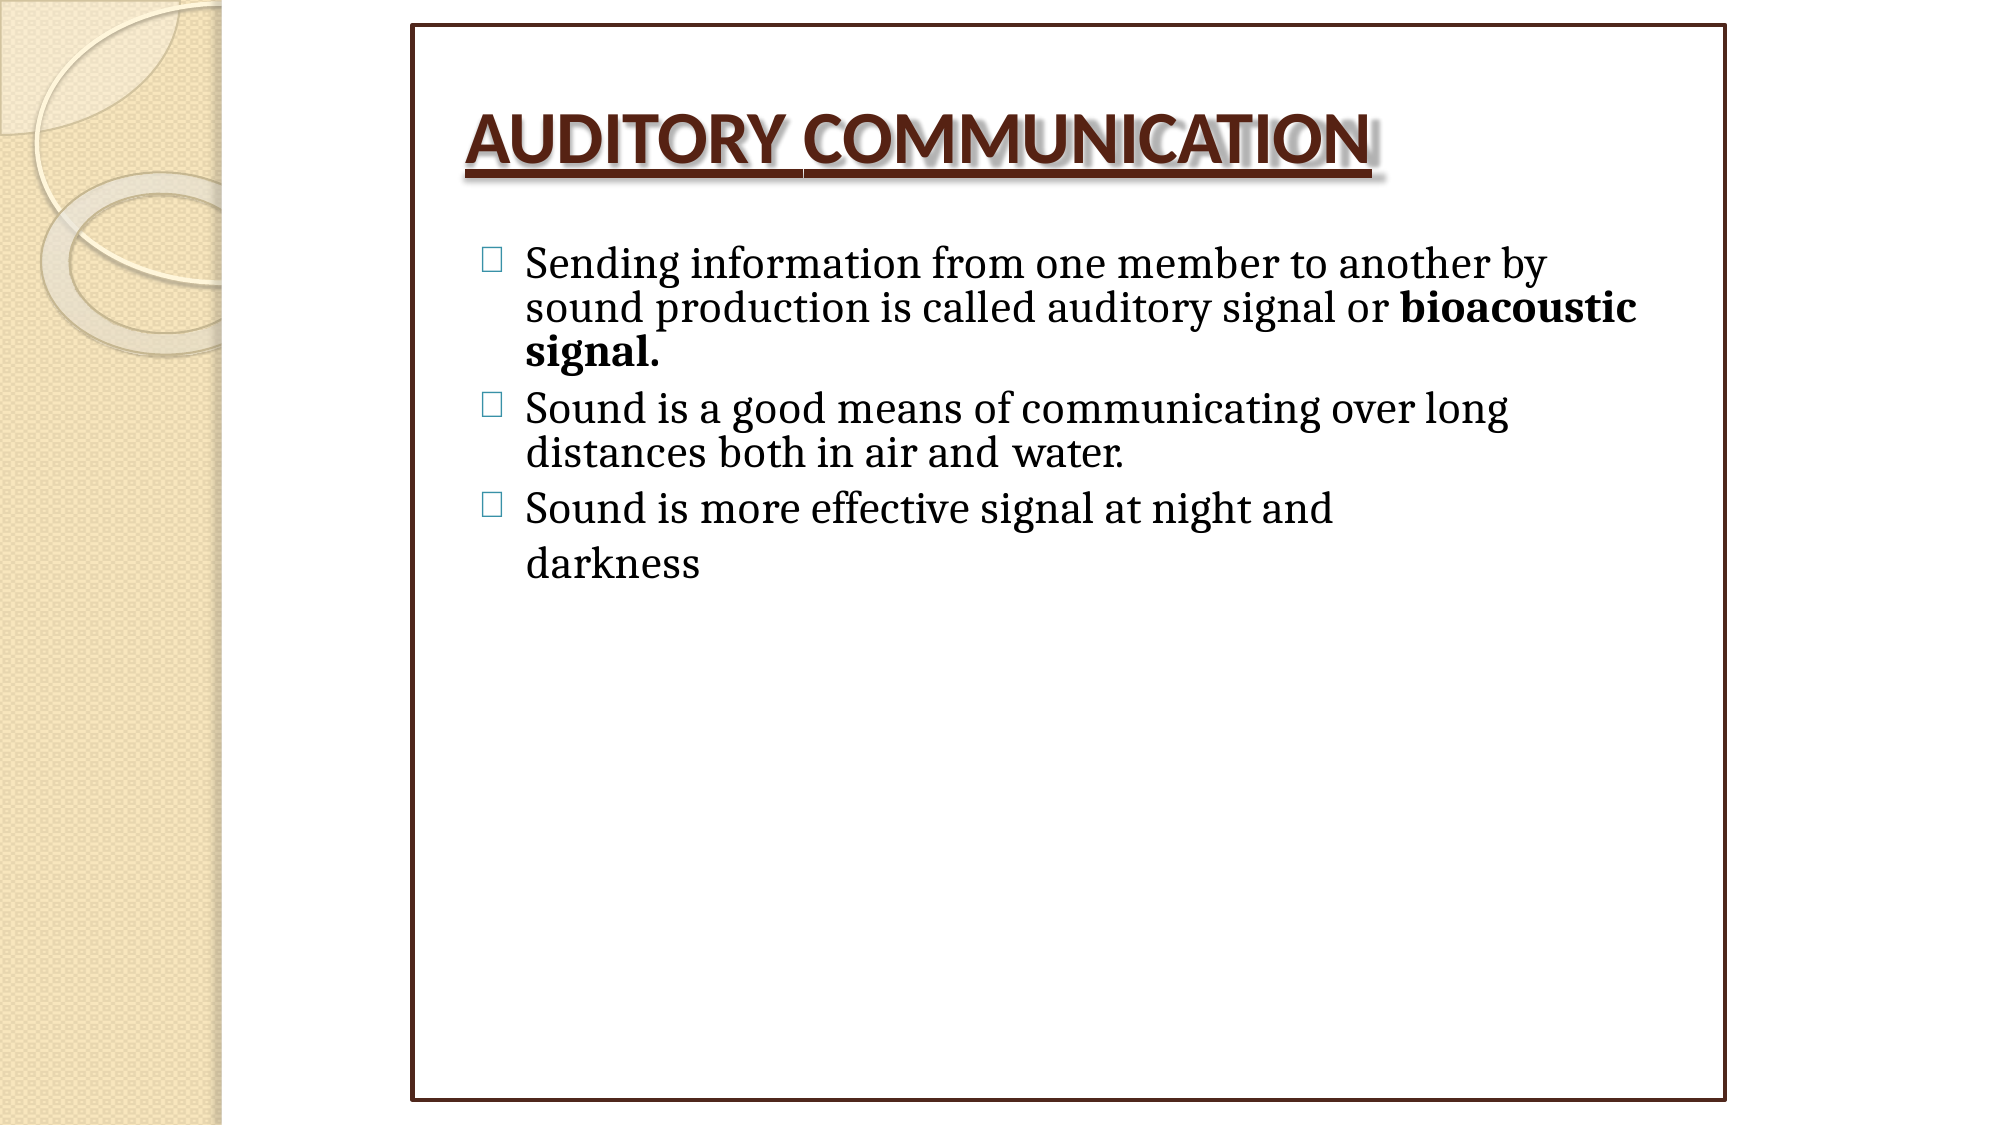

# AUDITORY COMMUNICATION
Sending information from one member to another by  sound production is called auditory signal or bioacoustic  signal.
Sound is a good means of communicating over long  distances both in air and water.
Sound is more effective signal at night and darkness